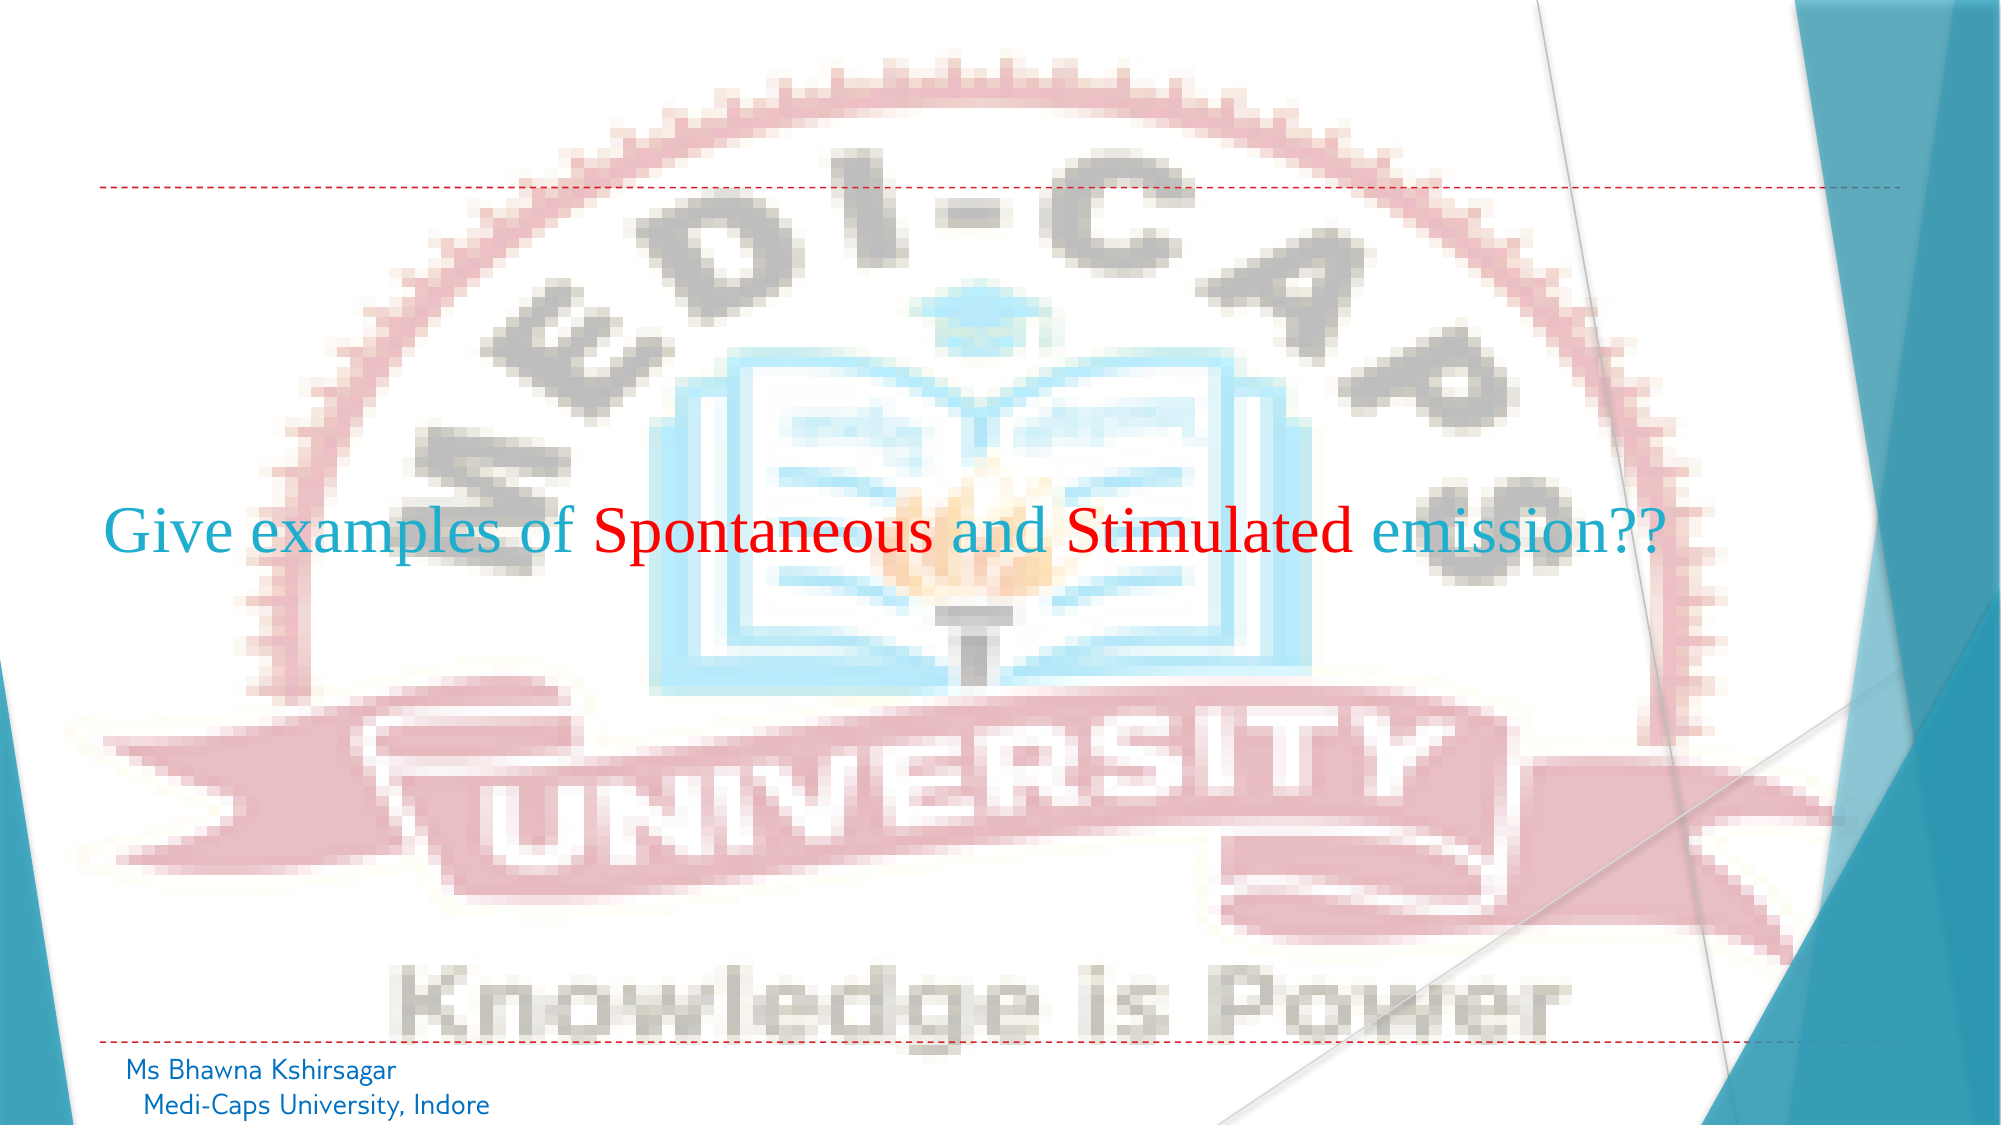

# Give examples of Spontaneous and Stimulated emission??
Ms Bhawna Kshirsagar 							                                            Medi-Caps University, Indore